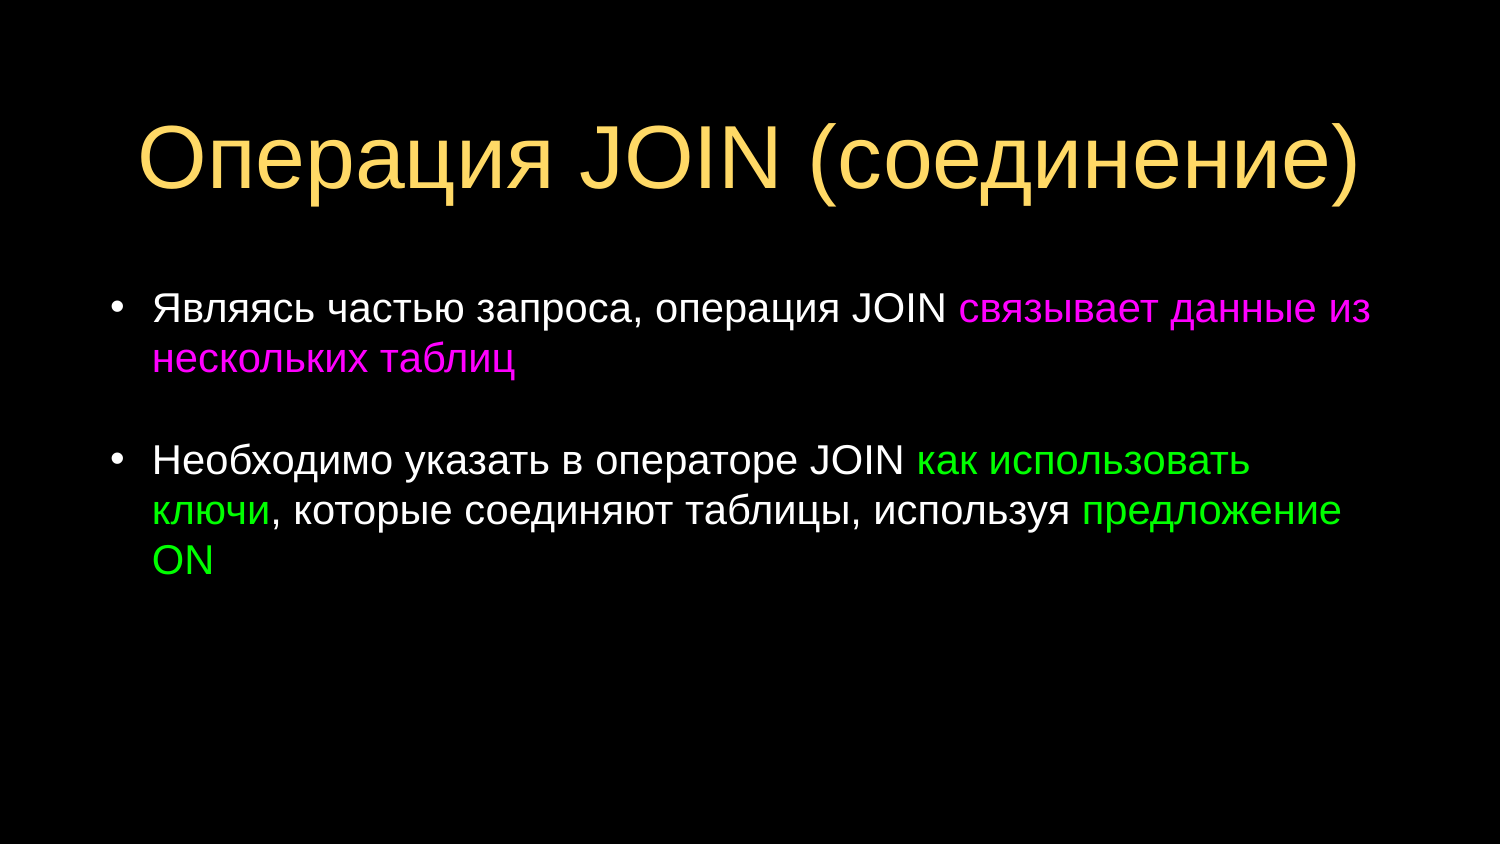

# Операция JOIN (соединение)
Являясь частью запроса, операция JOIN связывает данные из нескольких таблиц
Необходимо указать в операторе JOIN как использовать ключи, которые соединяют таблицы, используя предложение ON